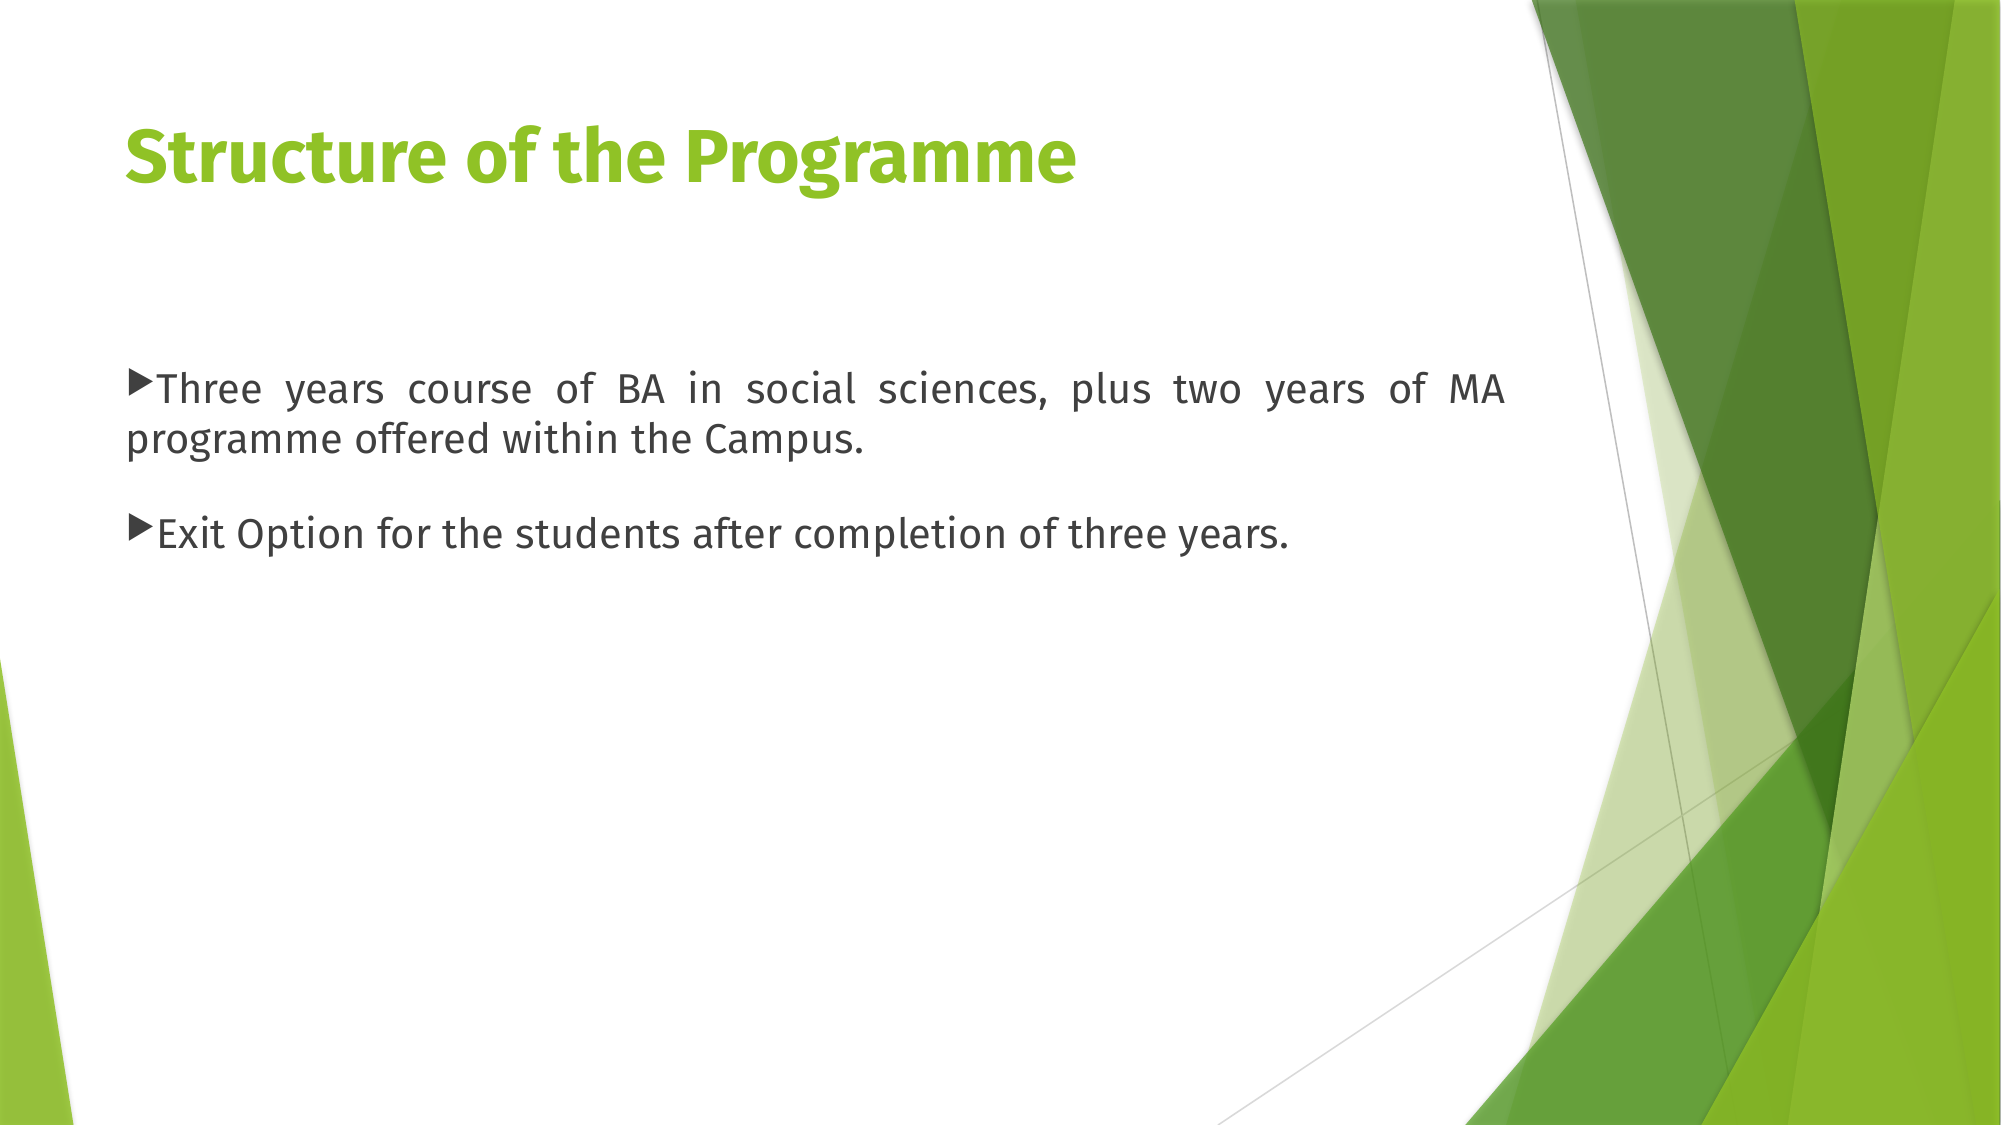

Structure of the Programme
Three years course of BA in social sciences, plus two years of MA programme offered within the Campus.

Exit Option for the students after completion of three years.